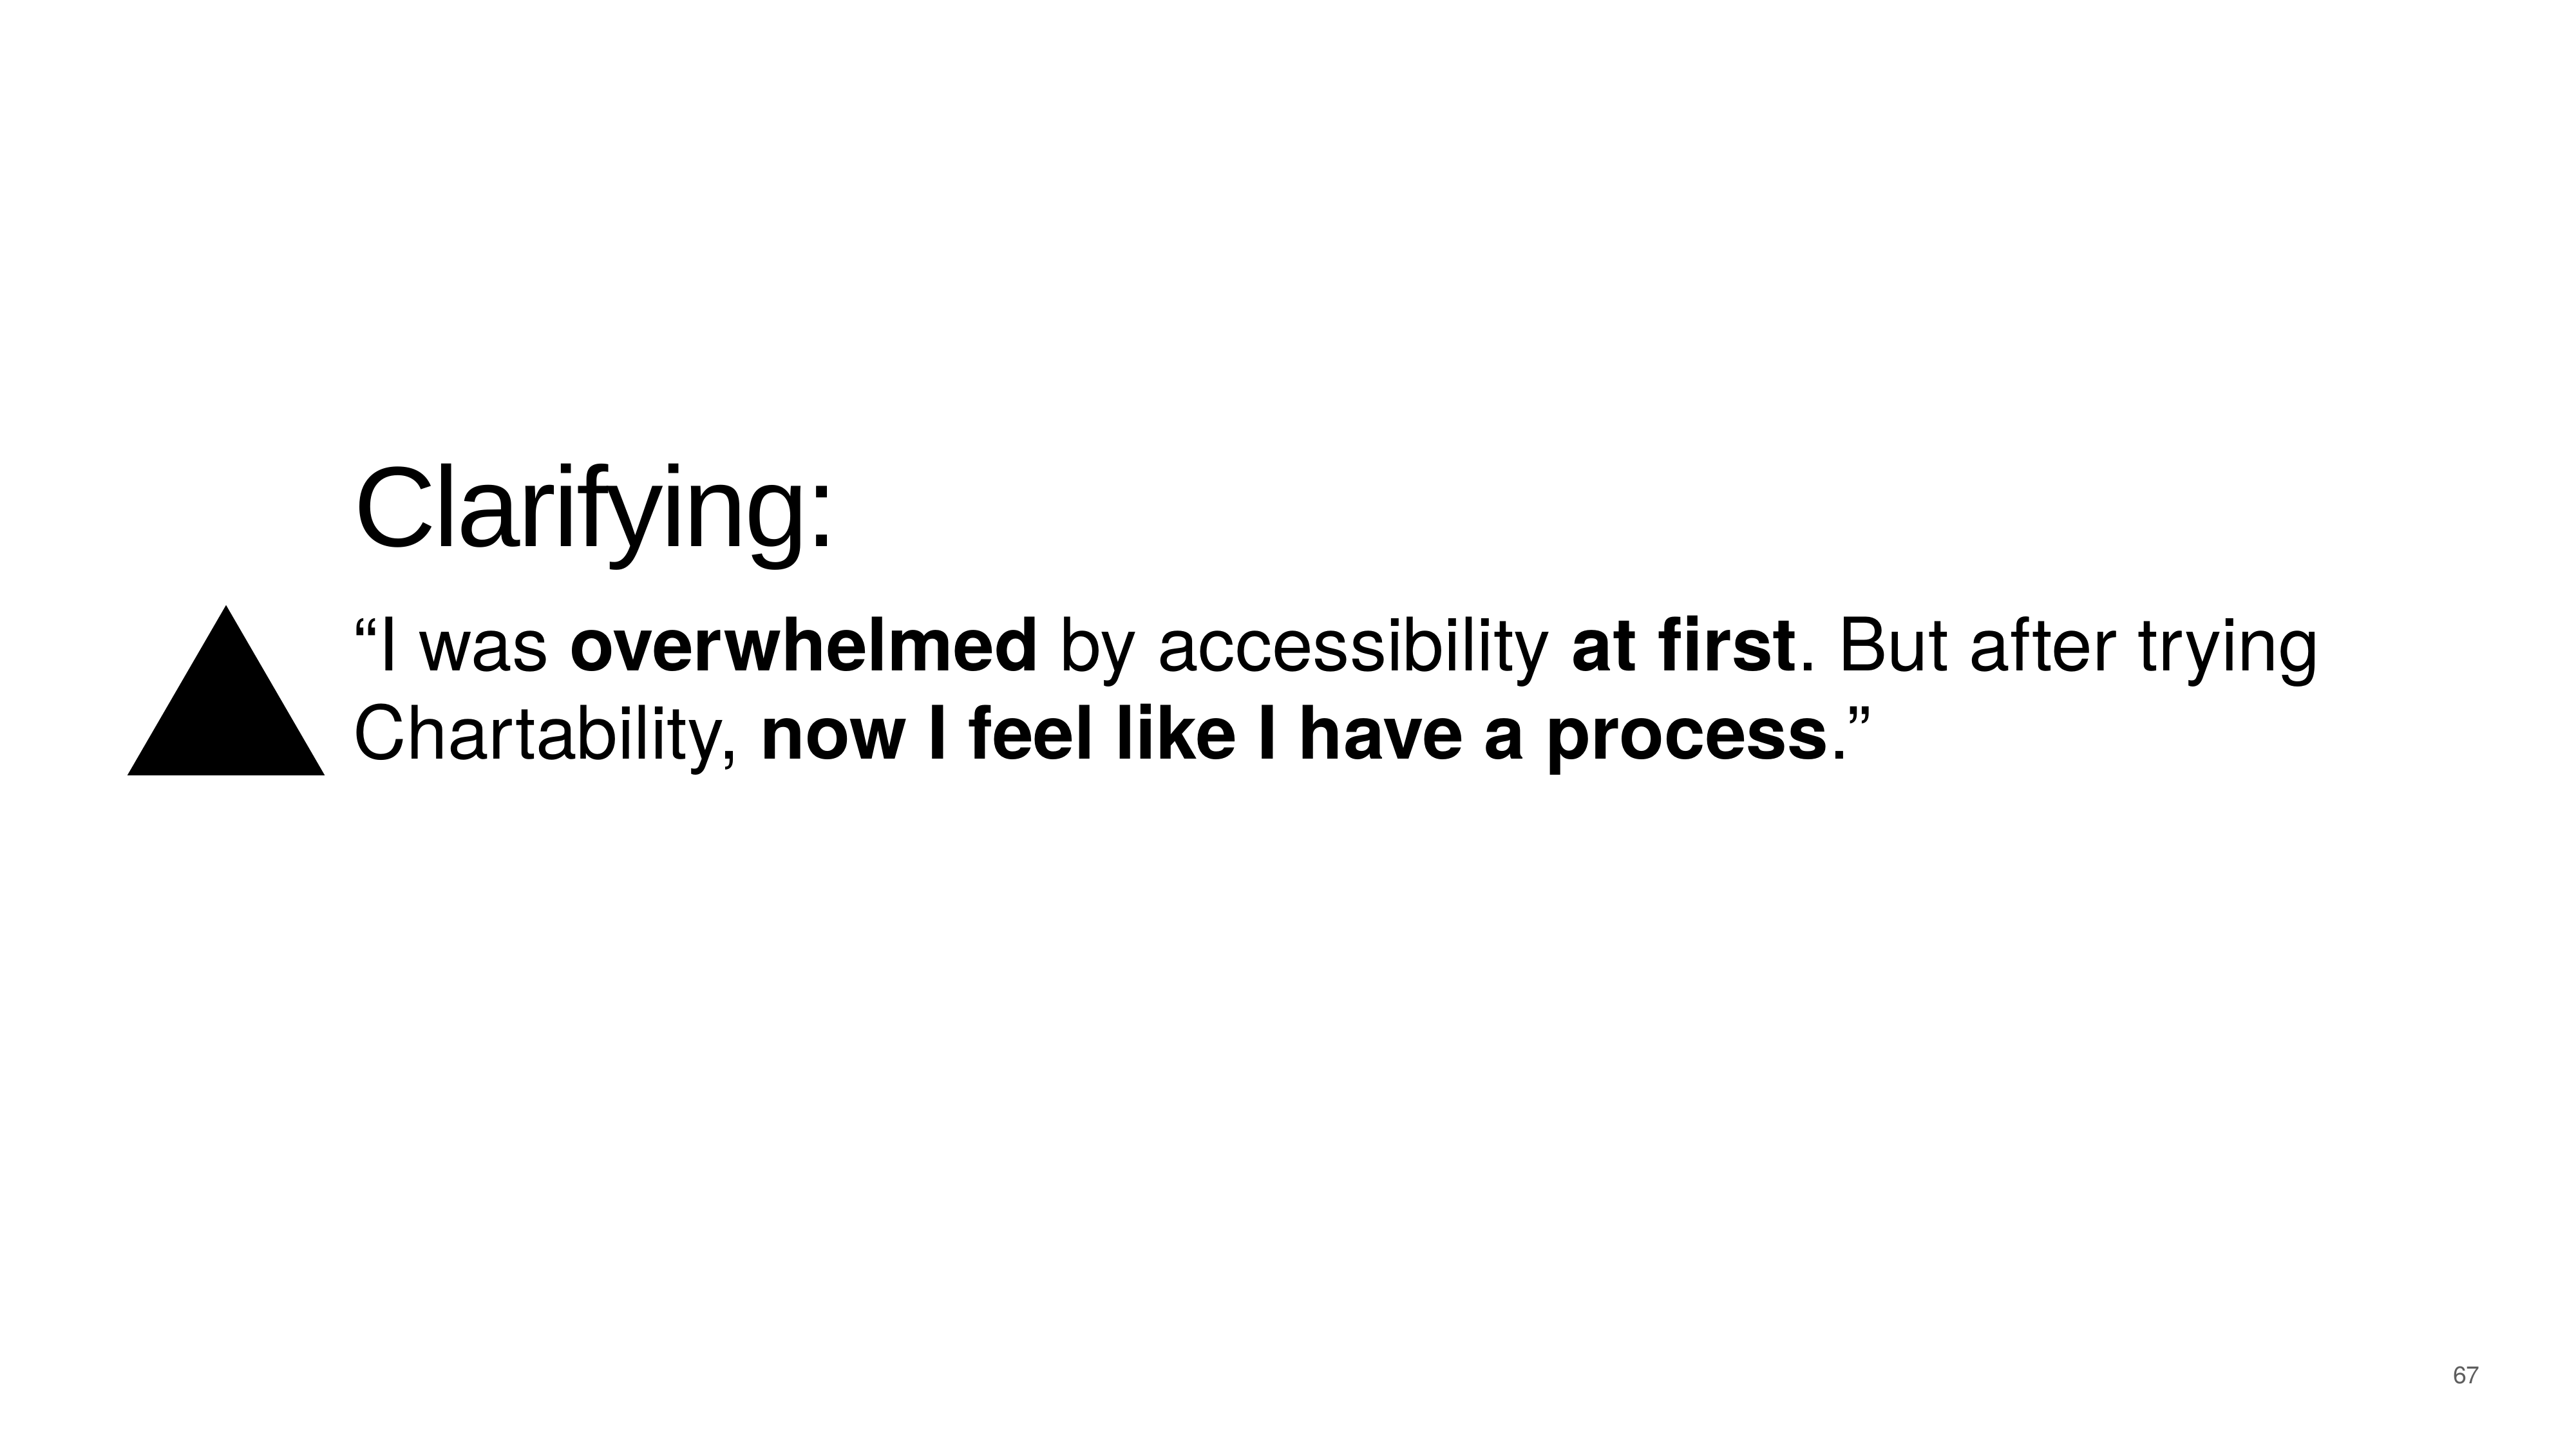

# Clarifying:
“I was overwhelmed by accessibility at first. But after trying Chartability, now I feel like I have a process.”

67